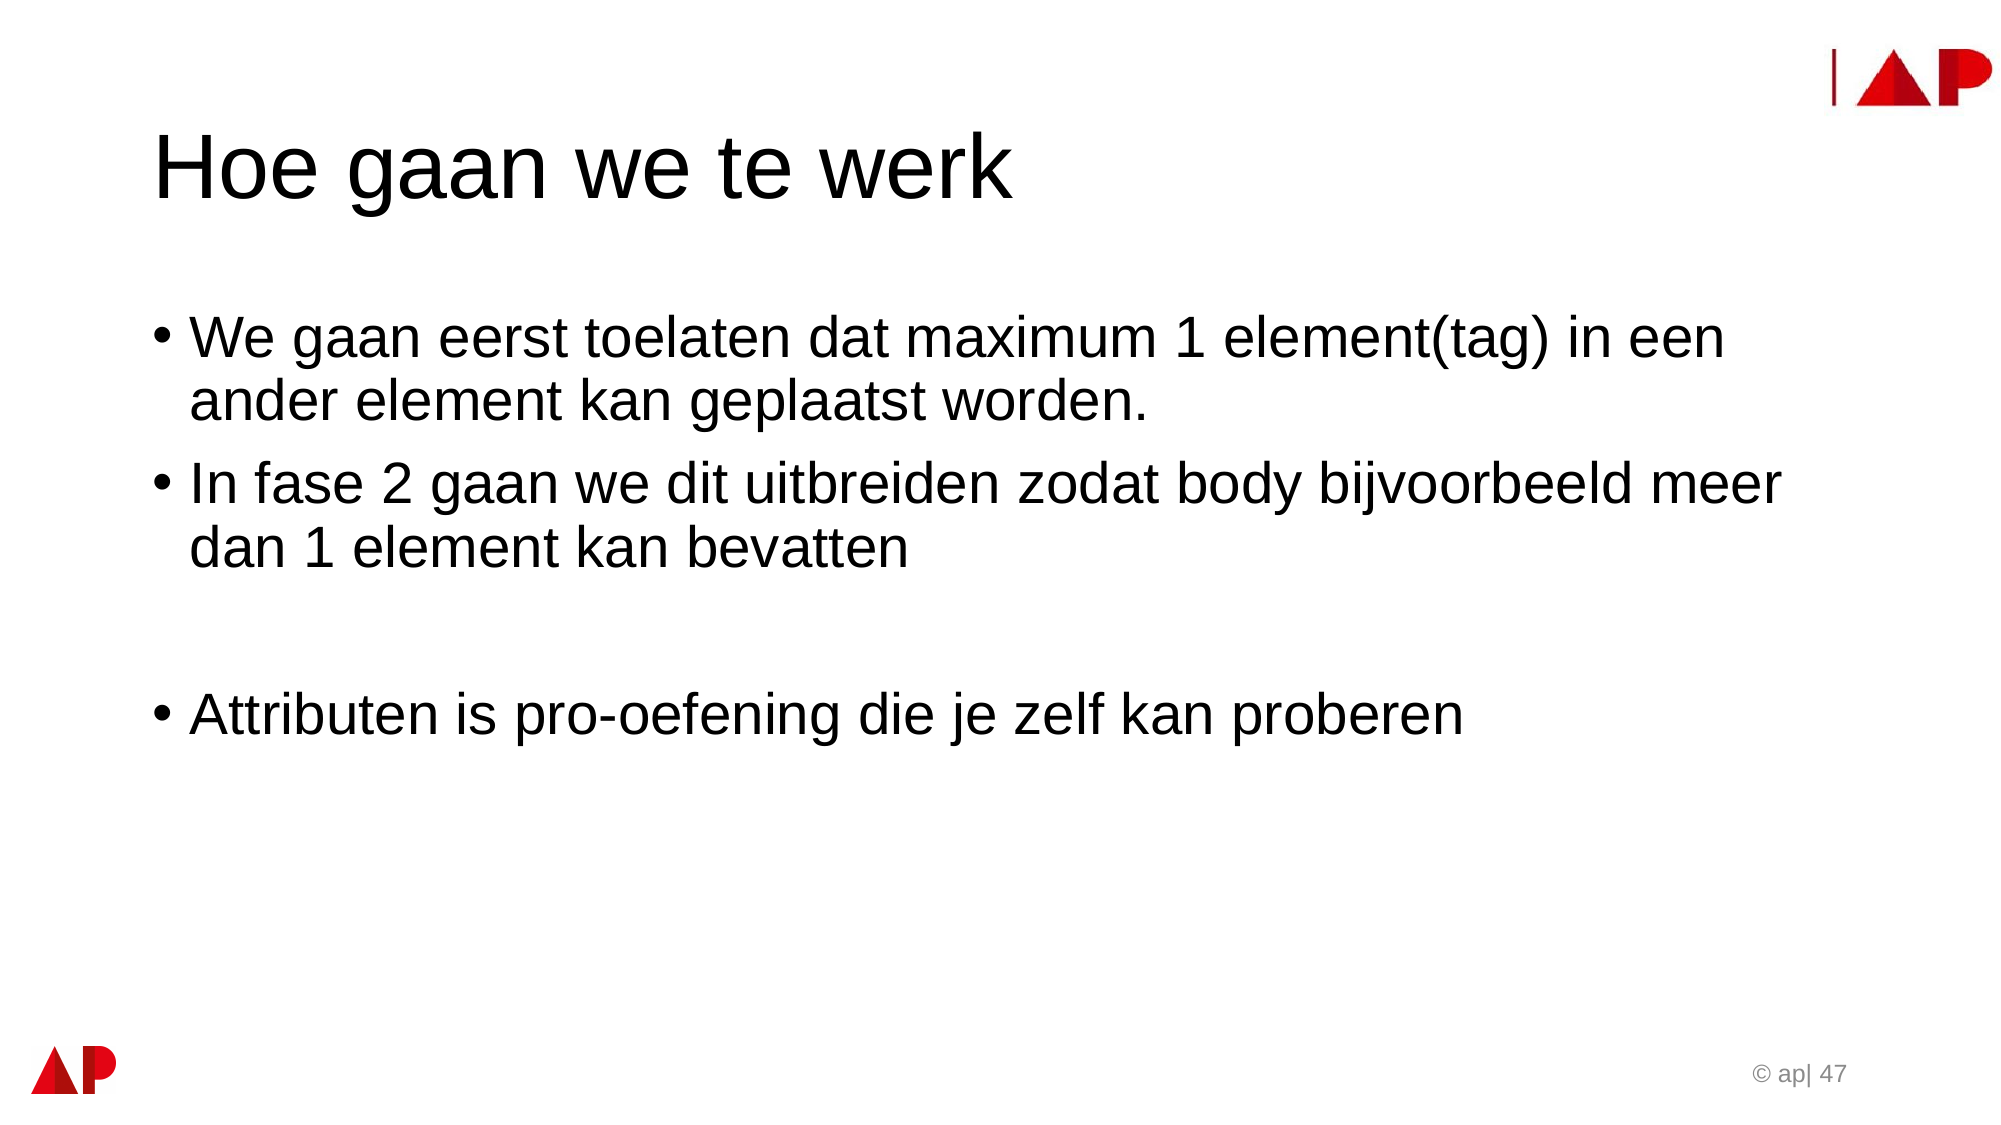

# Hoe gaan we te werk
We gaan eerst toelaten dat maximum 1 element(tag) in een ander element kan geplaatst worden.
In fase 2 gaan we dit uitbreiden zodat body bijvoorbeeld meer dan 1 element kan bevatten

Attributen is pro-oefening die je zelf kan proberen
© ap| 47